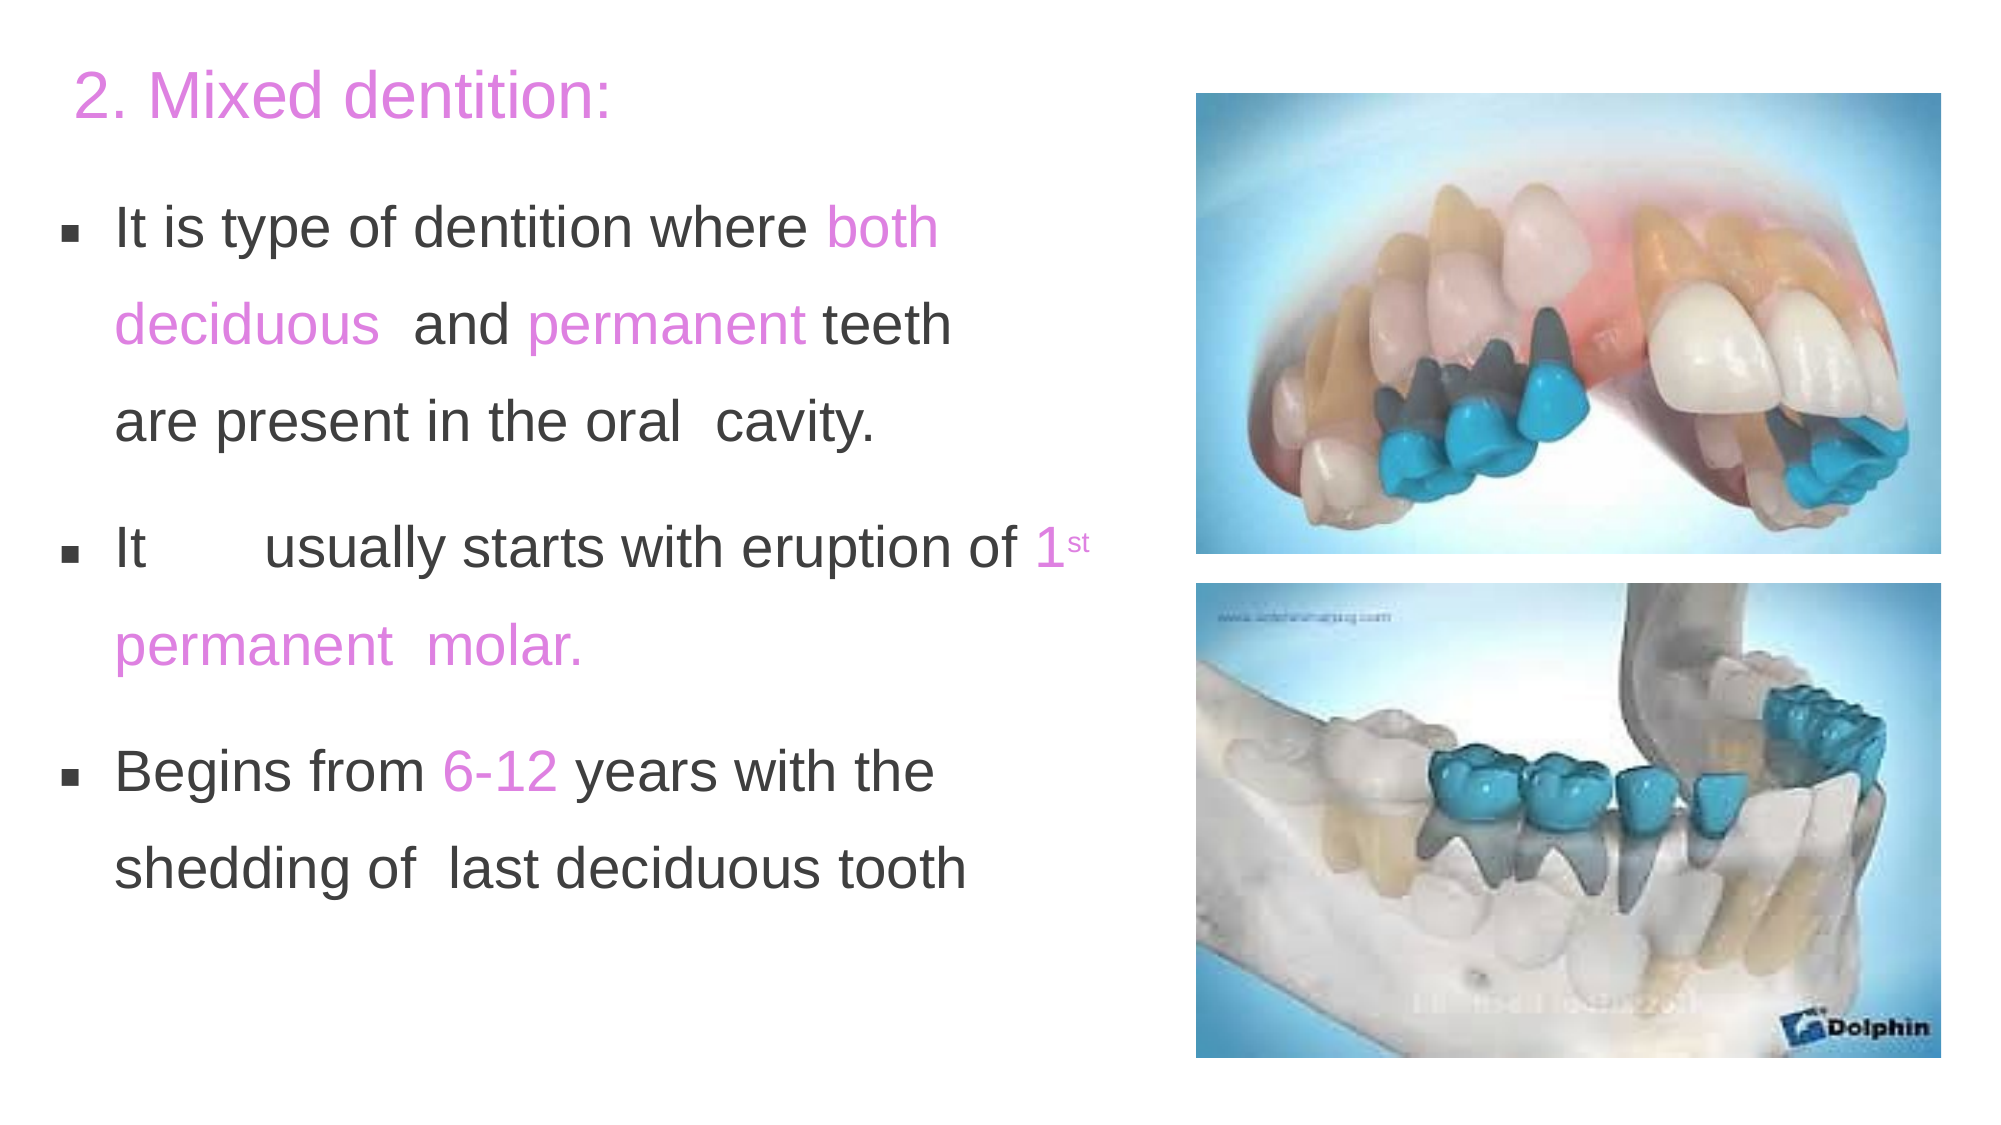

# 2. Mixed dentition:

It is type of dentition where both deciduous  and permanent teeth are present in the oral  cavity.
It	usually starts with eruption of 1st permanent  molar.
Begins from 6-12 years with the shedding of  last deciduous tooth